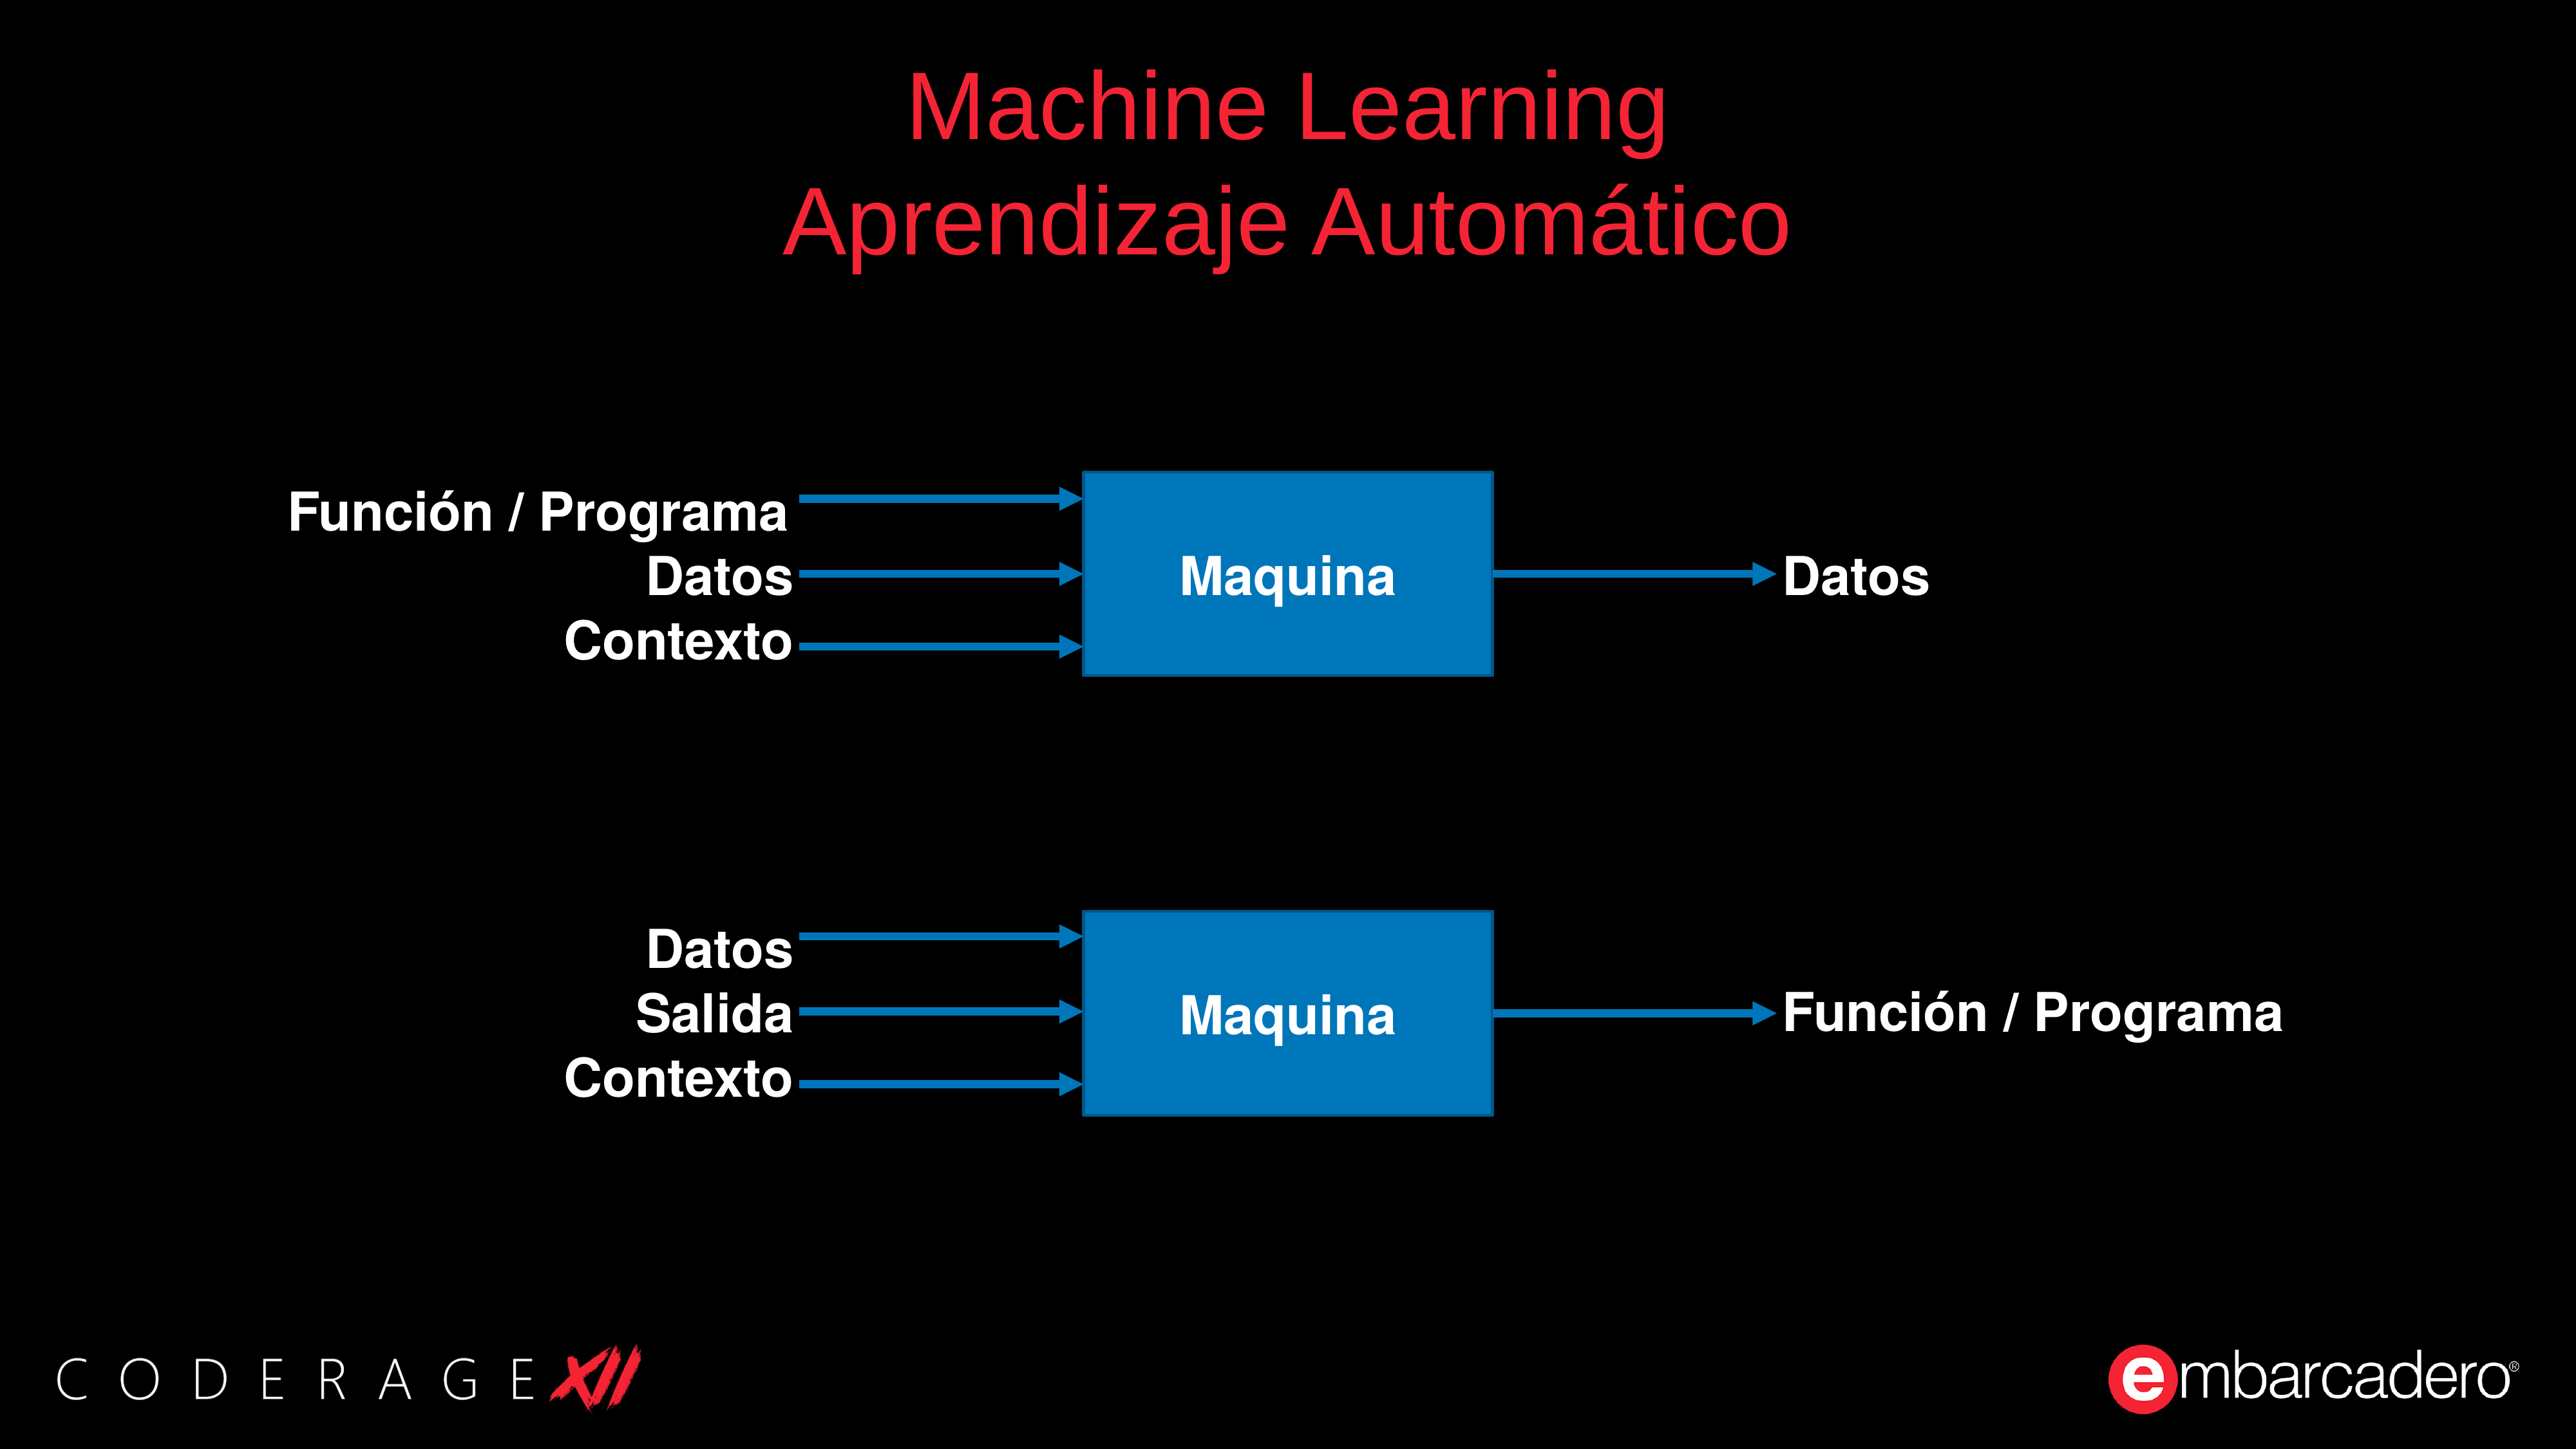

# Machine Learning Aprendizaje Automático

Función / Programa
Datos
Contexto

Datos

Maquina

Función / Programa

Datos
Salida
Contexto

Maquina